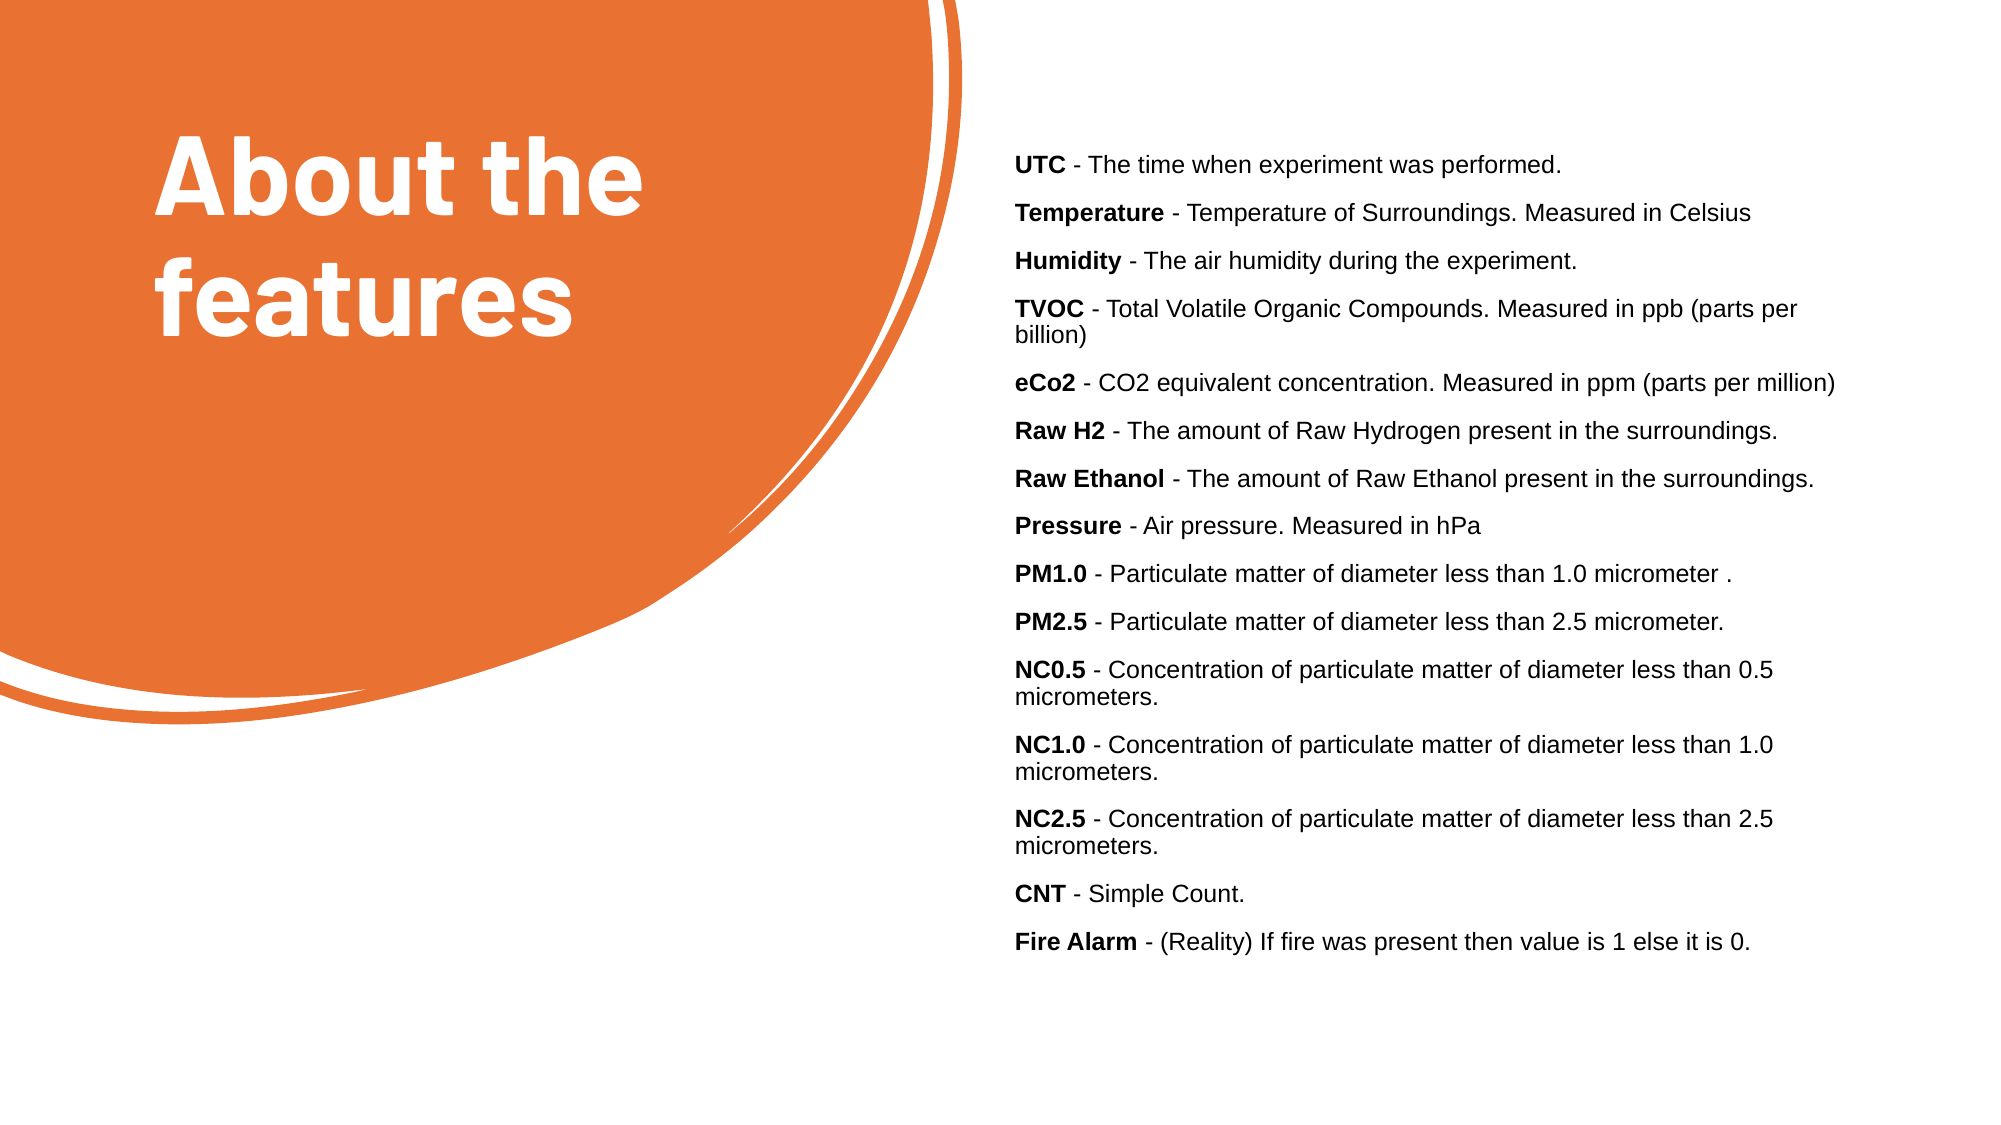

# About the features
UTC - The time when experiment was performed.
Temperature - Temperature of Surroundings. Measured in Celsius
Humidity - The air humidity during the experiment.
TVOC - Total Volatile Organic Compounds. Measured in ppb (parts per billion)
eCo2 - CO2 equivalent concentration. Measured in ppm (parts per million)
Raw H2 - The amount of Raw Hydrogen present in the surroundings.
Raw Ethanol - The amount of Raw Ethanol present in the surroundings.
Pressure - Air pressure. Measured in hPa
PM1.0 - Particulate matter of diameter less than 1.0 micrometer .
PM2.5 - Particulate matter of diameter less than 2.5 micrometer.
NC0.5 - Concentration of particulate matter of diameter less than 0.5 micrometers.
NC1.0 - Concentration of particulate matter of diameter less than 1.0 micrometers.
NC2.5 - Concentration of particulate matter of diameter less than 2.5 micrometers.
CNT - Simple Count.
Fire Alarm - (Reality) If fire was present then value is 1 else it is 0.
6